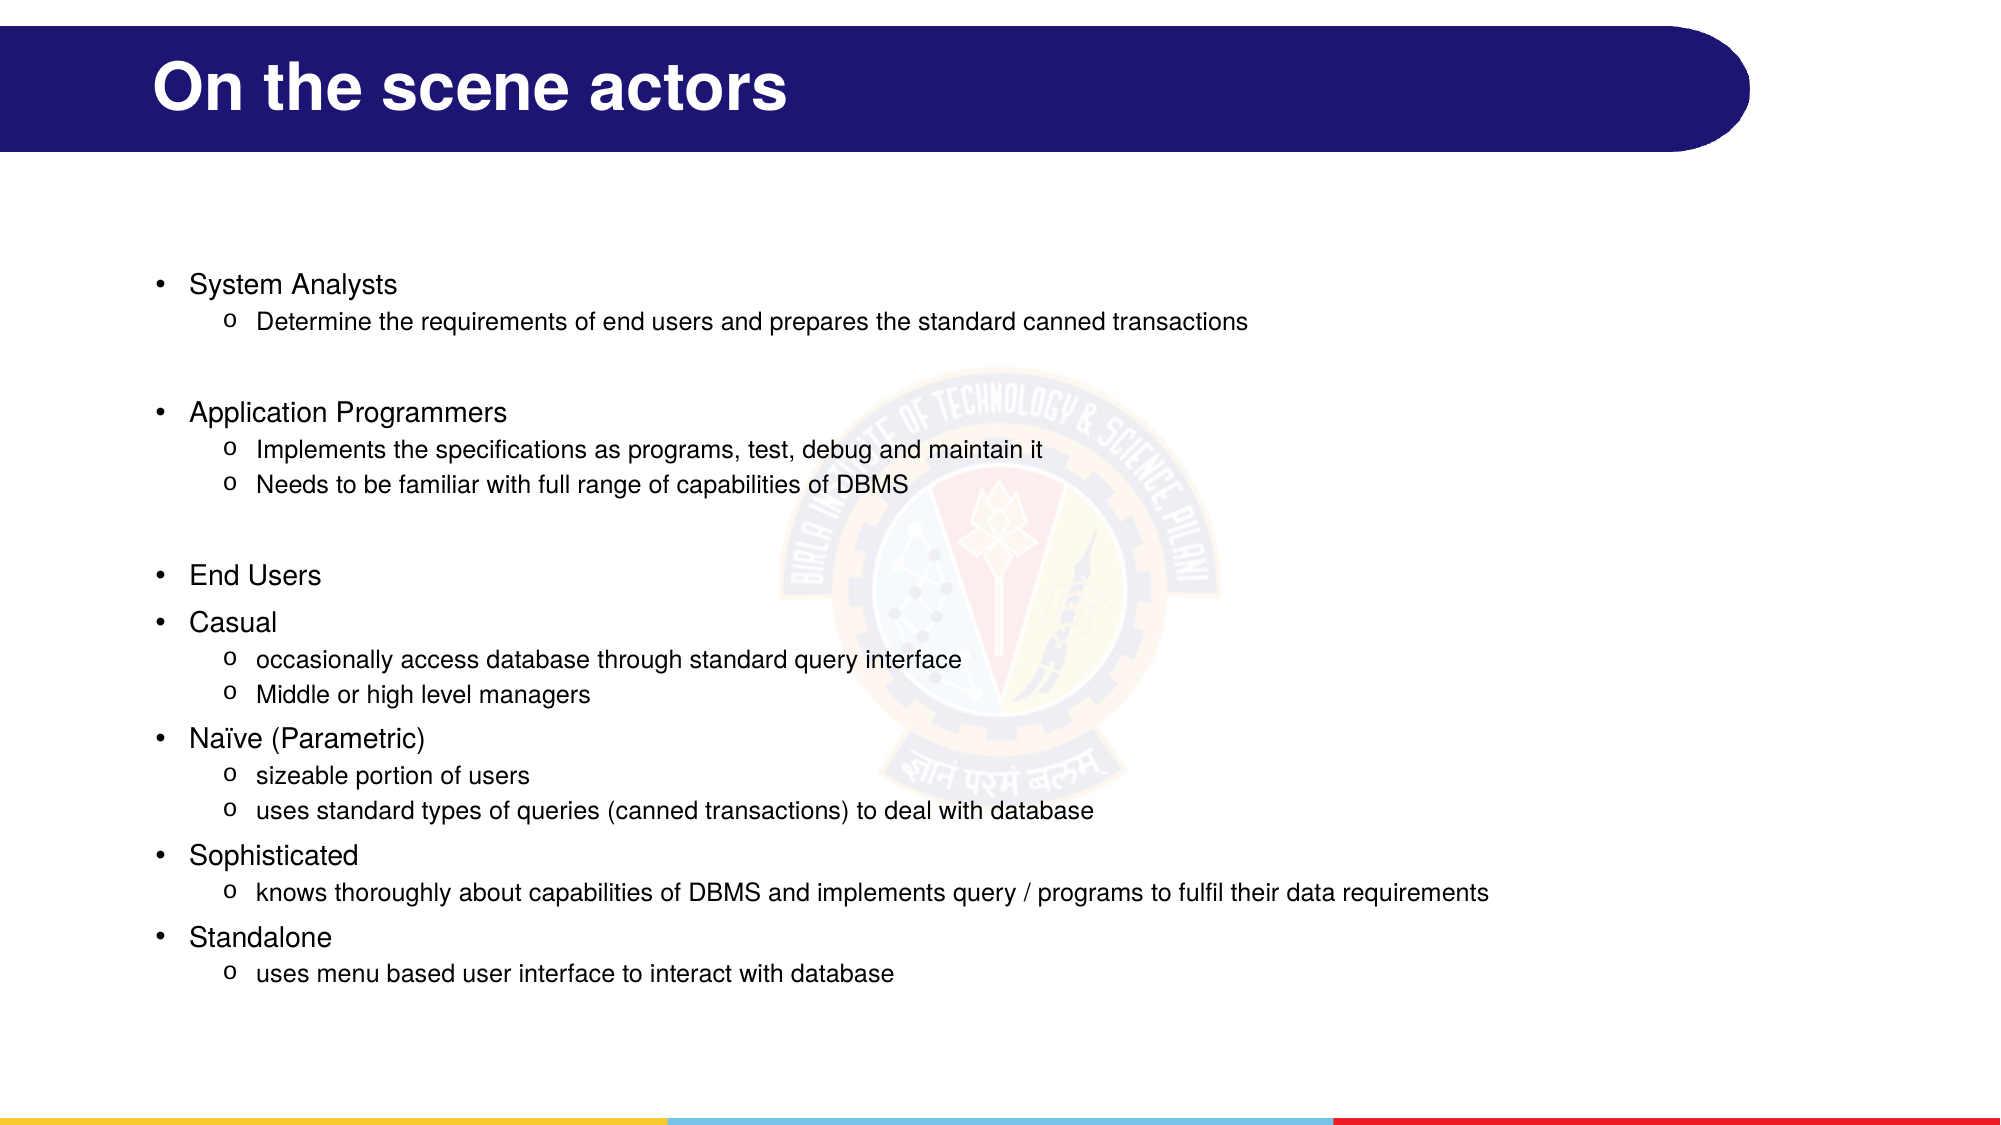

# On the scene actors

System Analysts
Determine the requirements of end users and prepares the standard canned transactions

Application Programmers
Implements the specifications as programs, test, debug and maintain it
Needs to be familiar with full range of capabilities of DBMS

End Users
Casual
occasionally access database through standard query interface
Middle or high level managers
Naïve (Parametric)
sizeable portion of users
uses standard types of queries (canned transactions) to deal with database
Sophisticated
knows thoroughly about capabilities of DBMS and implements query / programs to fulfil their data requirements
Standalone
uses menu based user interface to interact with database